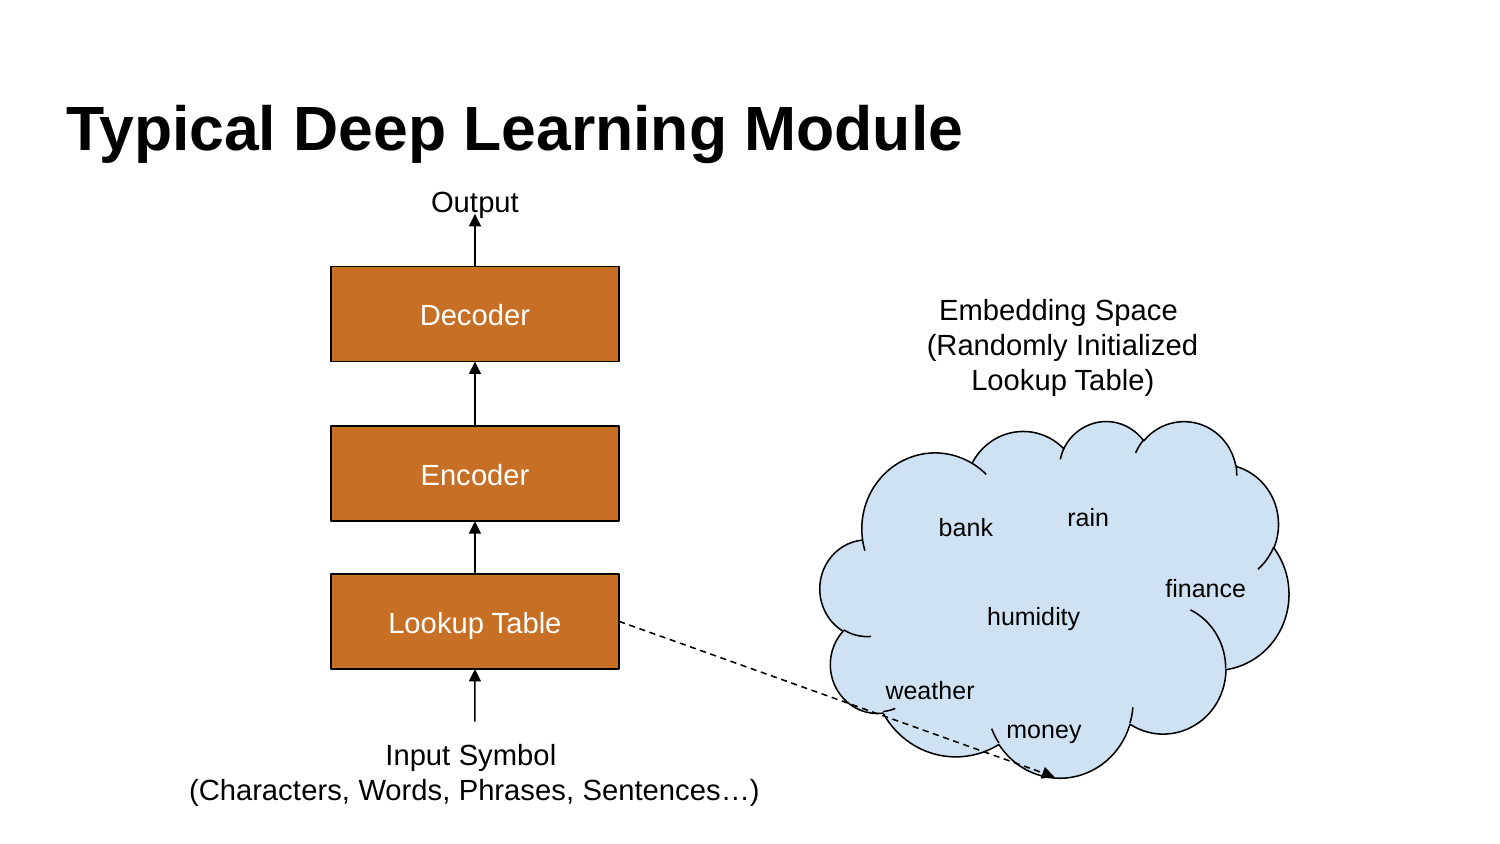

# Typical Deep Learning Module
Output
Decoder
Embedding Space
(Randomly Initialized Lookup Table)

rain
bank
finance
humidity
weather
money
Encoder
Lookup Table
Input Symbol
(Characters, Words, Phrases, Sentences…)